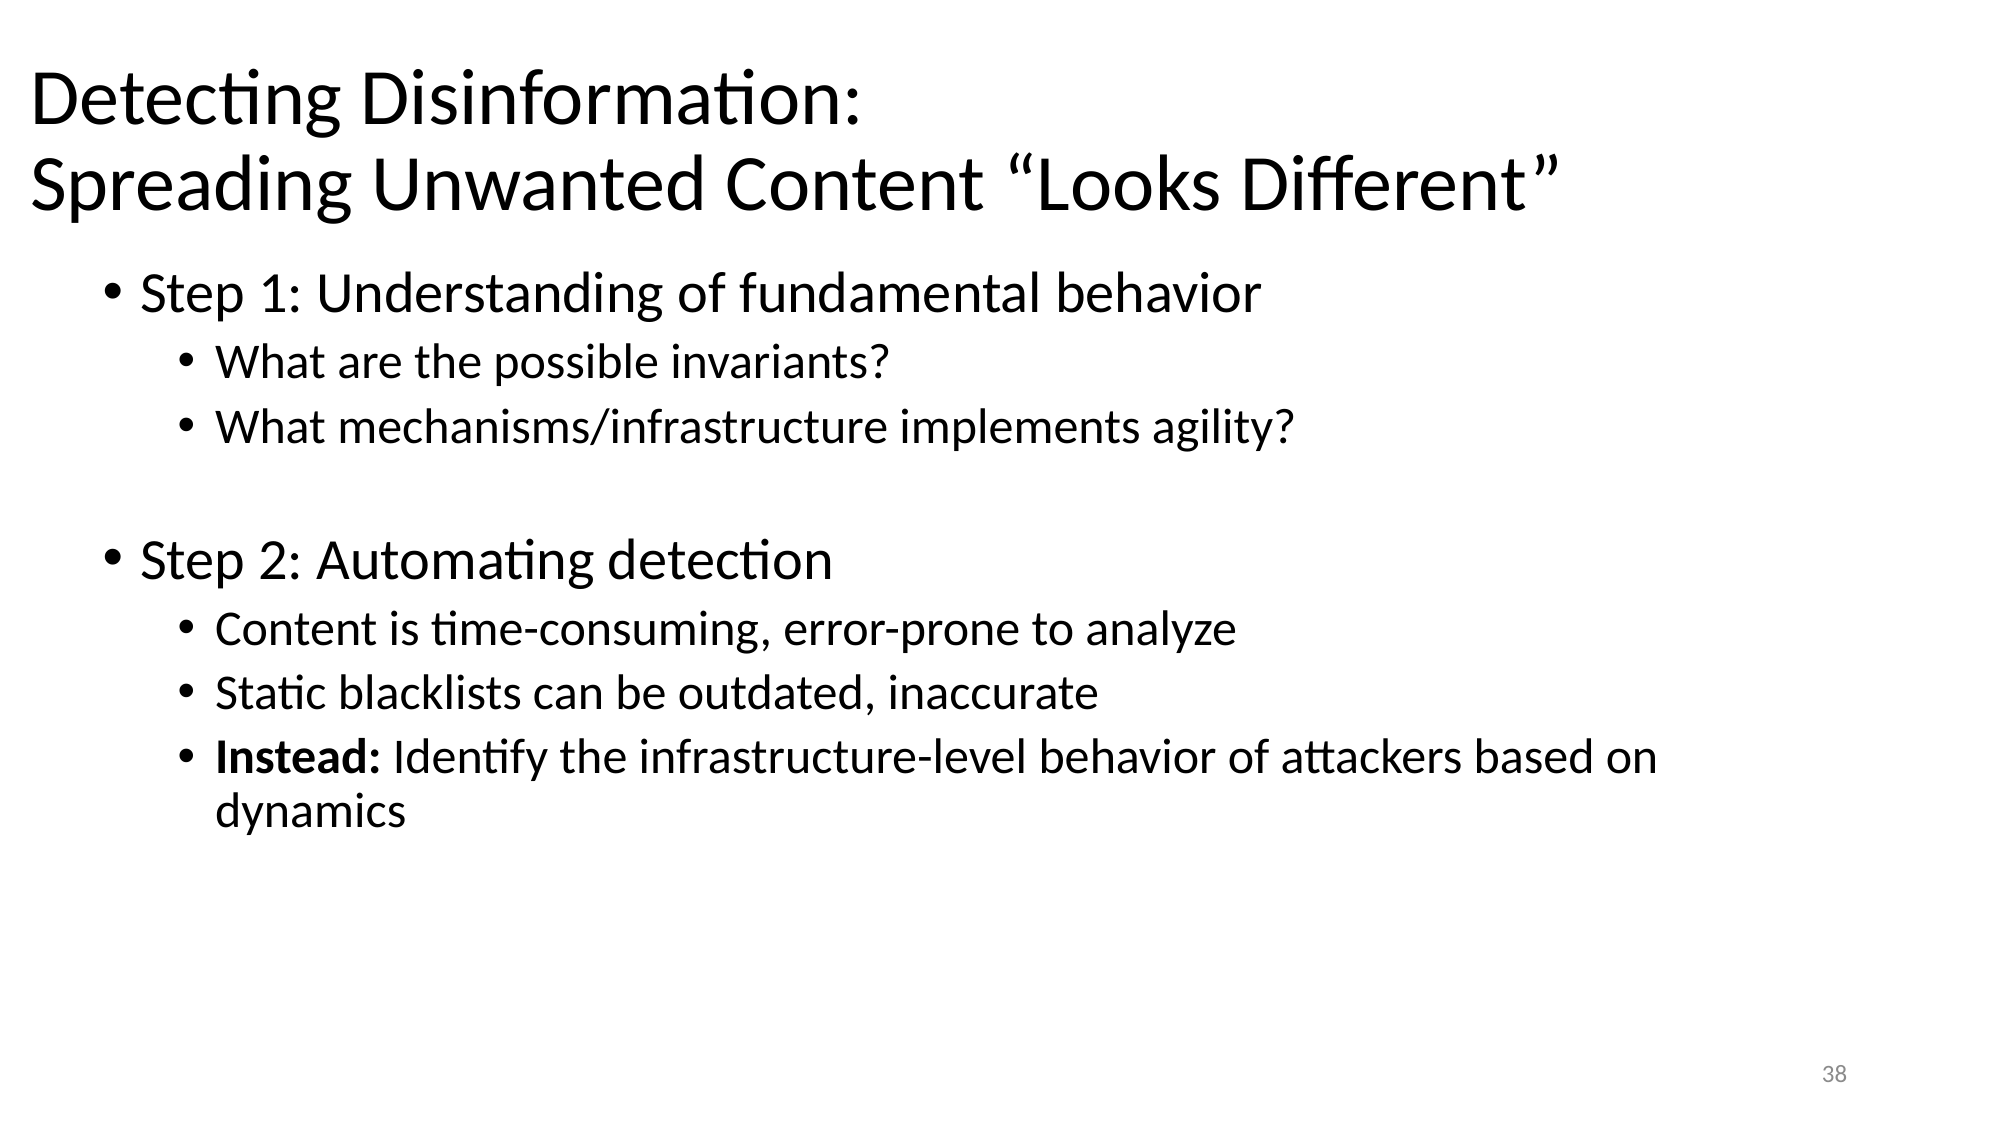

# Detecting Disinformation: Spreading Unwanted Content “Looks Different”
Step 1: Understanding of fundamental behavior
What are the possible invariants?
What mechanisms/infrastructure implements agility?
Step 2: Automating detection
Content is time-consuming, error-prone to analyze
Static blacklists can be outdated, inaccurate
Instead: Identify the infrastructure-level behavior of attackers based on dynamics
38